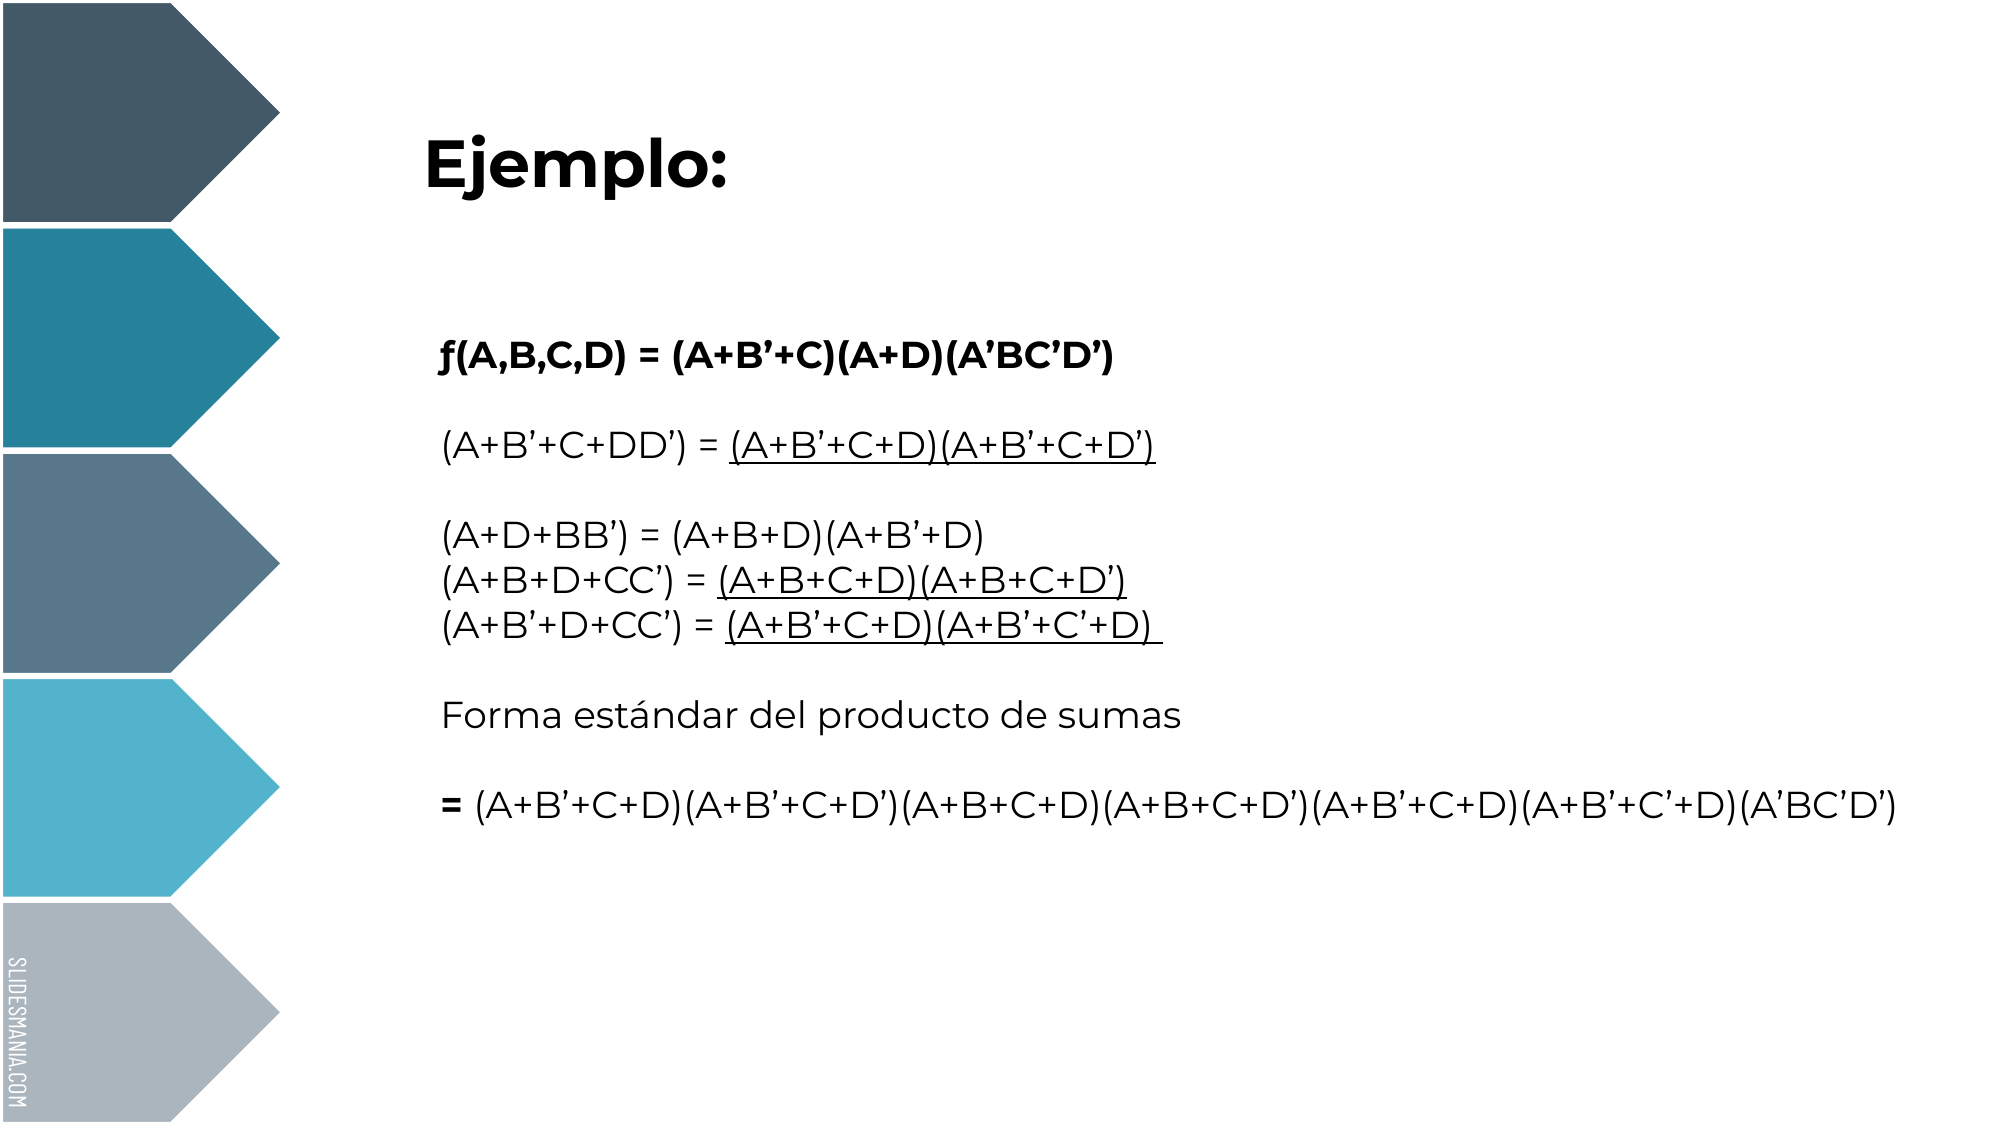

Ejemplo:

ƒ(A,B,C,D) = (A+B’+C)(A+D)(A’BC’D’)

(A+B’+C+DD’) = (A+B’+C+D)(A+B’+C+D’)

(A+D+BB’) = (A+B+D)(A+B’+D)
(A+B+D+CC’) = (A+B+C+D)(A+B+C+D’)
(A+B’+D+CC’) = (A+B’+C+D)(A+B’+C’+D)

Forma estándar del producto de sumas

= (A+B’+C+D)(A+B’+C+D’)(A+B+C+D)(A+B+C+D’)(A+B’+C+D)(A+B’+C’+D)(A’BC’D’)